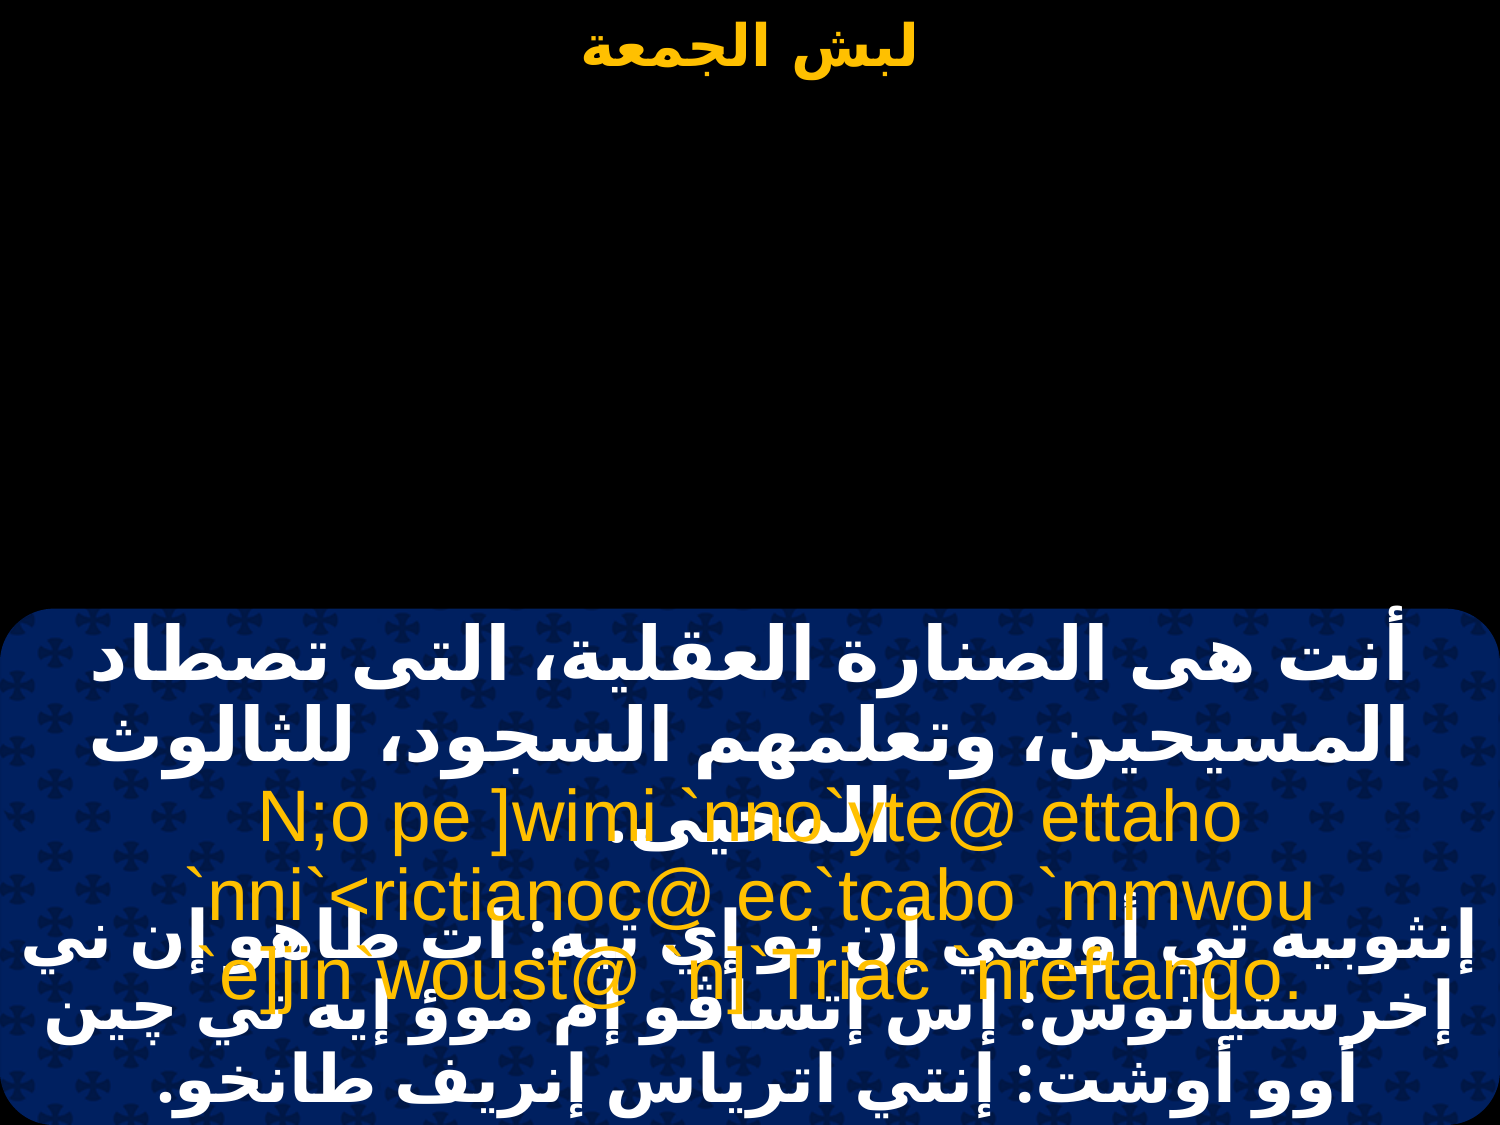

#
أنت هى الصنارة العقلية، التى تصطاد المسيحين، وتعلمهم السجود، للثالوث المحيى.
N;o pe ]wimi `nno`yte@ ettaho `nni`<rictianoc@ ec`tcabo `mmwou `e]jin`woust@ `n]`Triac `nreftanqo.
إنثوبيه تي أويمي إن نو إي تيه: ات طاهو إن ني إخرستيانوس: إس إتساڤو إم موؤ إيه تي چين أوو أوشت: إنتي اترياس إنريف طانخو.